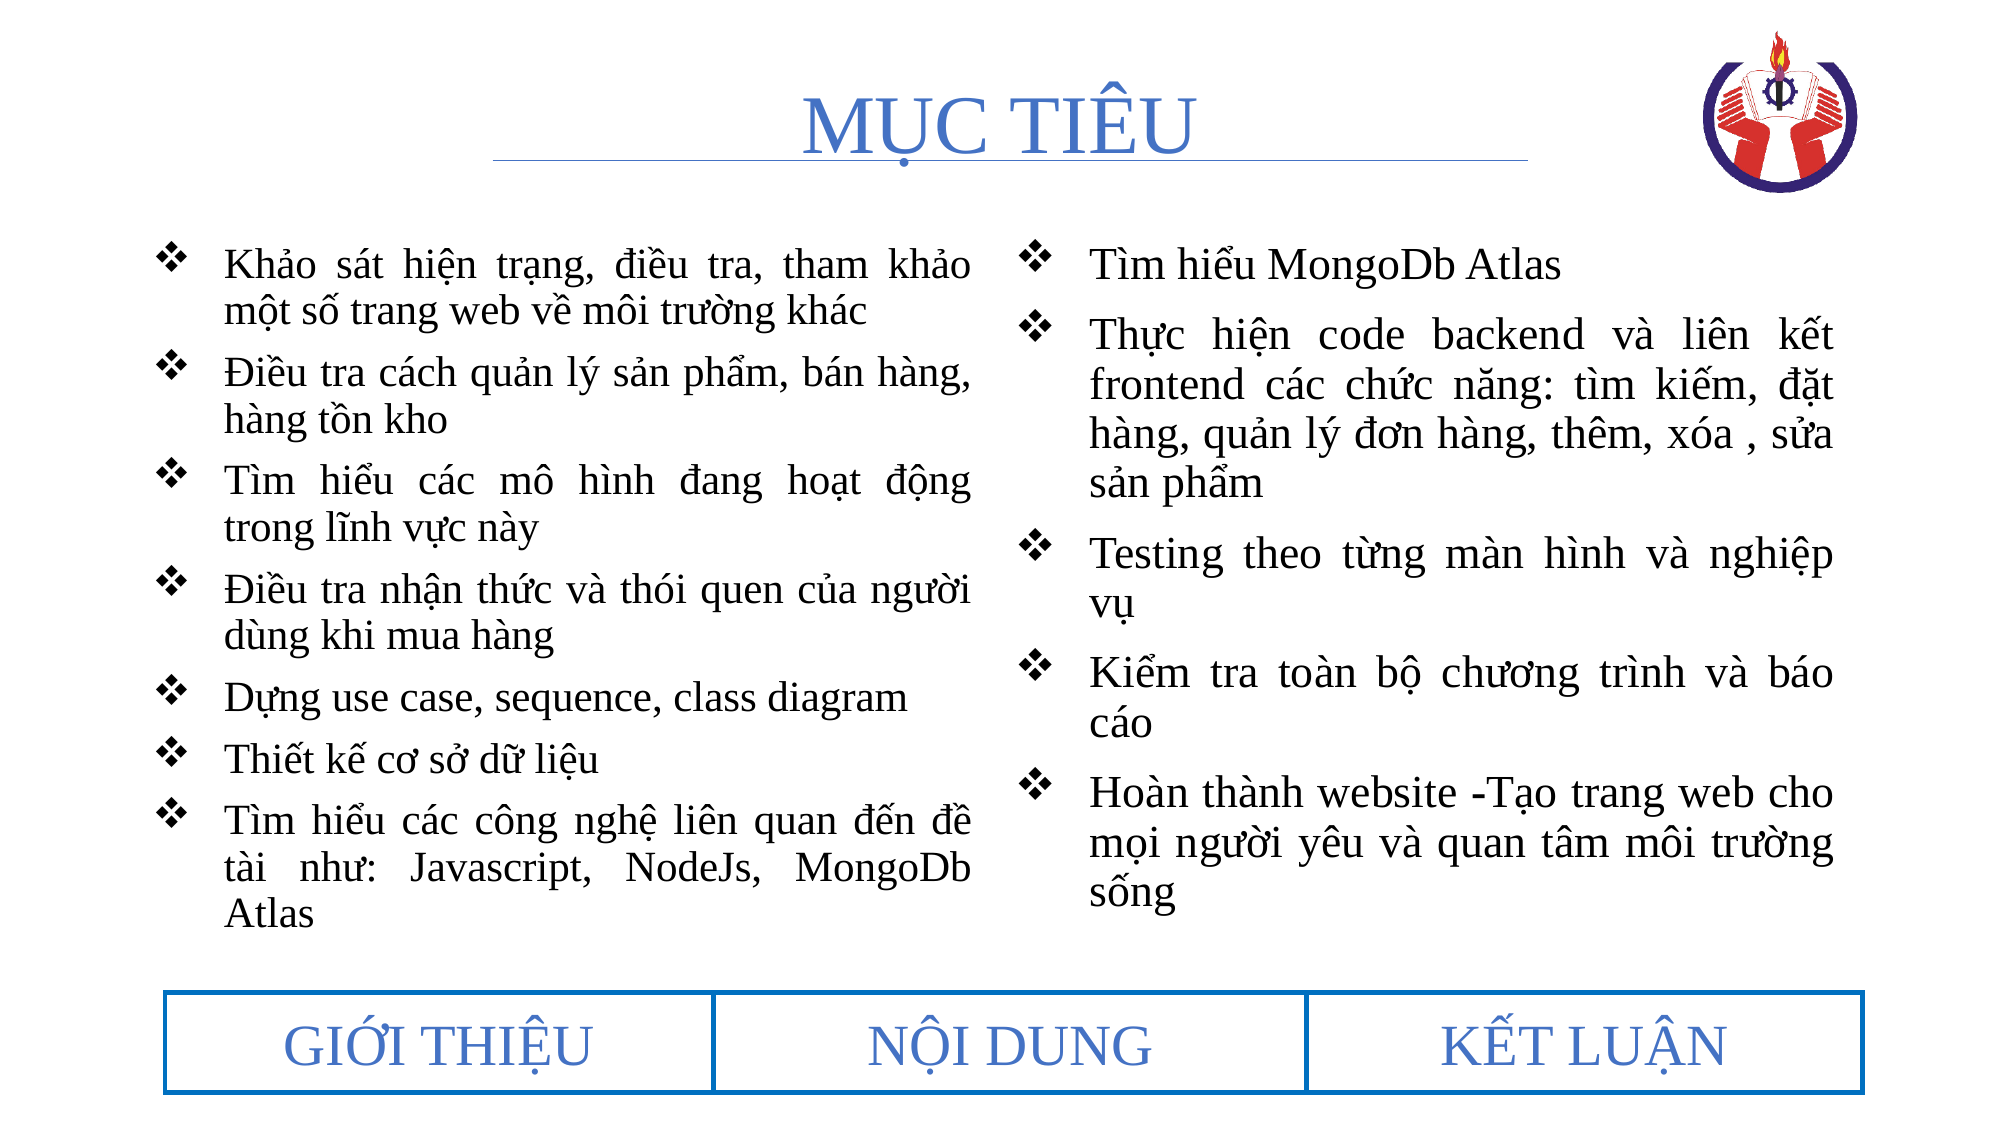

# MỤC TIÊU
Khảo sát hiện trạng, điều tra, tham khảo một số trang web về môi trường khác
Điều tra cách quản lý sản phẩm, bán hàng, hàng tồn kho
Tìm hiểu các mô hình đang hoạt động trong lĩnh vực này
Điều tra nhận thức và thói quen của người dùng khi mua hàng
Dựng use case, sequence, class diagram
Thiết kế cơ sở dữ liệu
Tìm hiểu các công nghệ liên quan đến đề tài như: Javascript, NodeJs, MongoDb Atlas
Tìm hiểu MongoDb Atlas
Thực hiện code backend và liên kết frontend các chức năng: tìm kiếm, đặt hàng, quản lý đơn hàng, thêm, xóa , sửa sản phẩm
Testing theo từng màn hình và nghiệp vụ
Kiểm tra toàn bộ chương trình và báo cáo
Hoàn thành website -Tạo trang web cho mọi người yêu và quan tâm môi trường sống